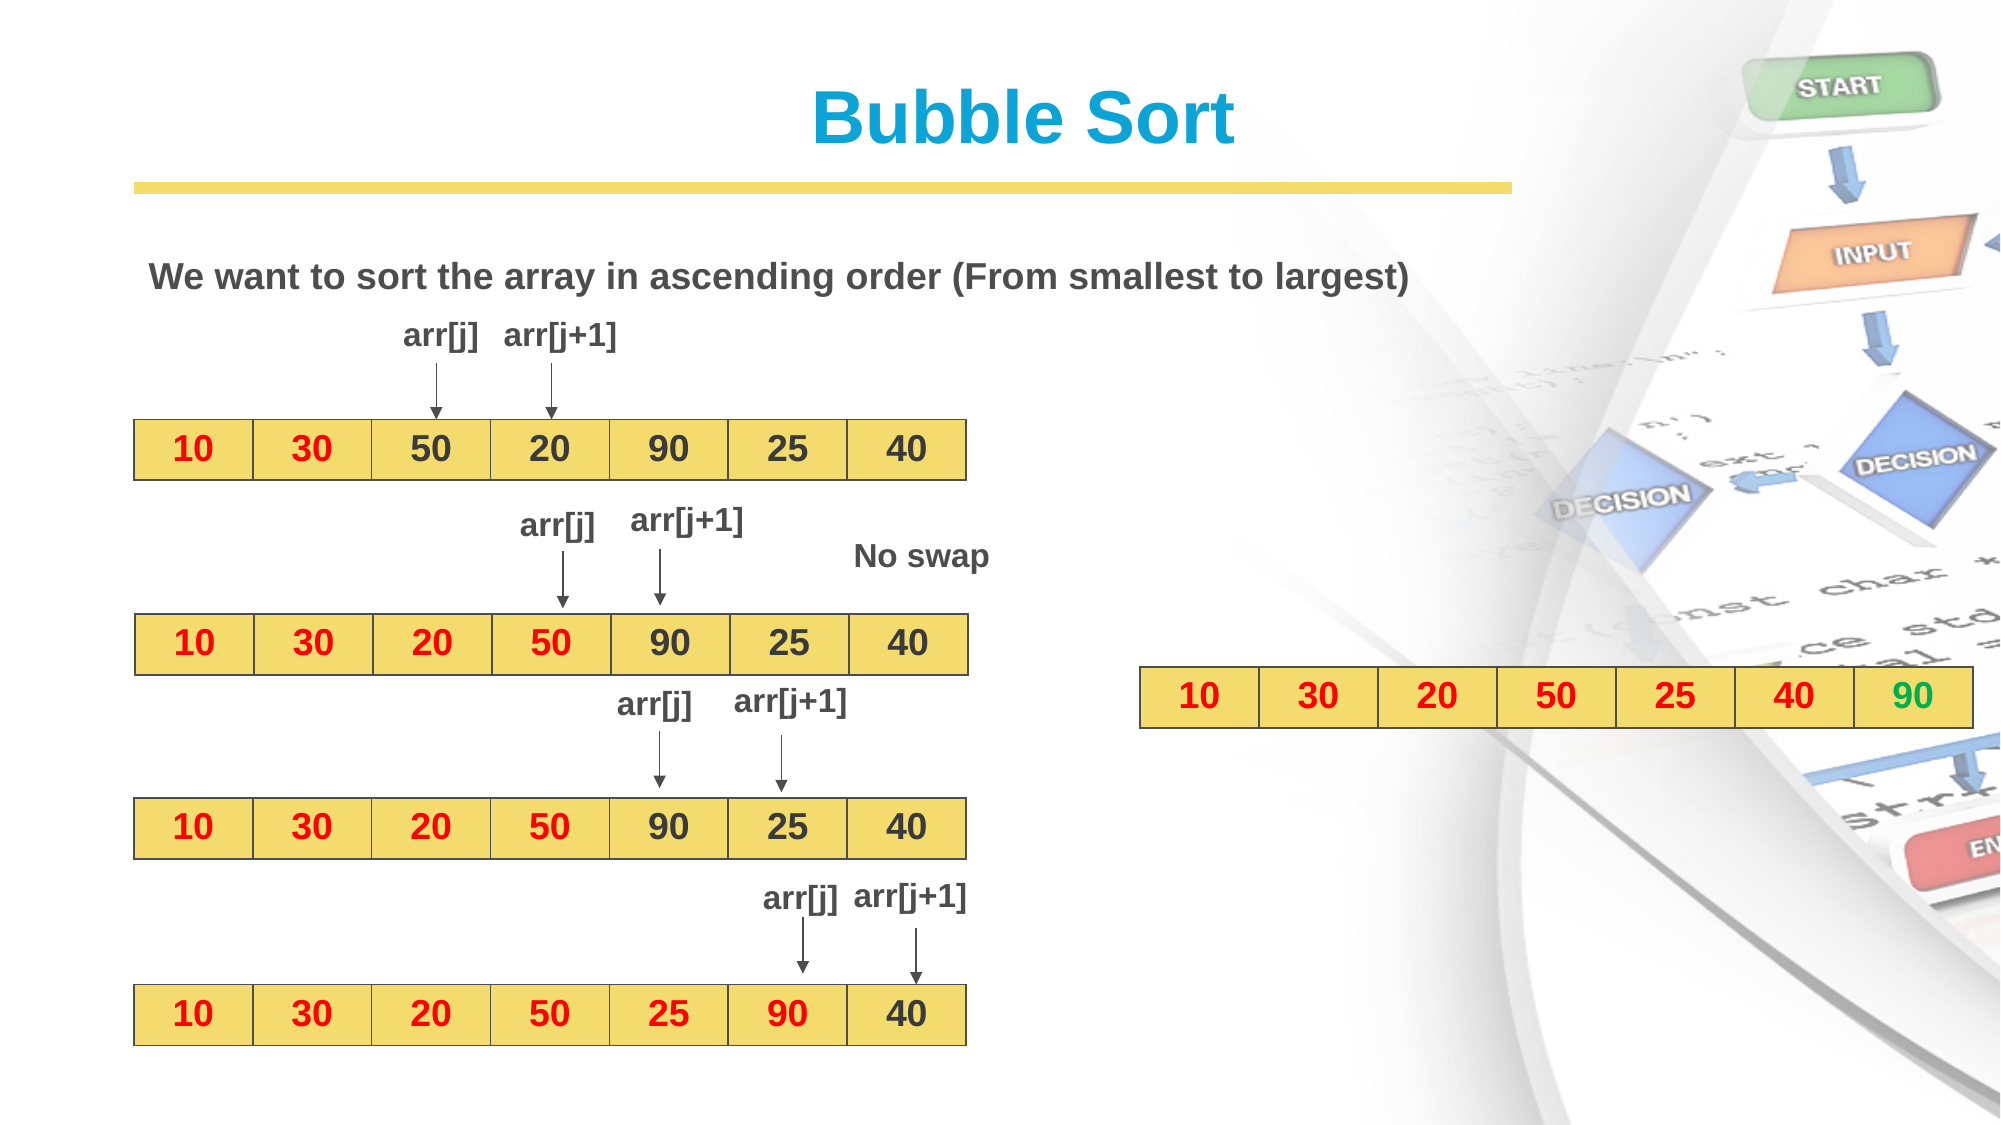

# Bubble Sort
We want to sort the array in ascending order (From smallest to largest)
arr[j]
arr[j+1]
| 10 | 30 | 50 | 20 | 90 | 25 | 40 |
| --- | --- | --- | --- | --- | --- | --- |
arr[j+1]
arr[j]
No swap
| 10 | 30 | 20 | 50 | 90 | 25 | 40 |
| --- | --- | --- | --- | --- | --- | --- |
| 10 | 30 | 20 | 50 | 25 | 40 | 90 |
| --- | --- | --- | --- | --- | --- | --- |
arr[j+1]
arr[j]
| 10 | 30 | 20 | 50 | 90 | 25 | 40 |
| --- | --- | --- | --- | --- | --- | --- |
arr[j+1]
arr[j]
| 10 | 30 | 20 | 50 | 25 | 90 | 40 |
| --- | --- | --- | --- | --- | --- | --- |